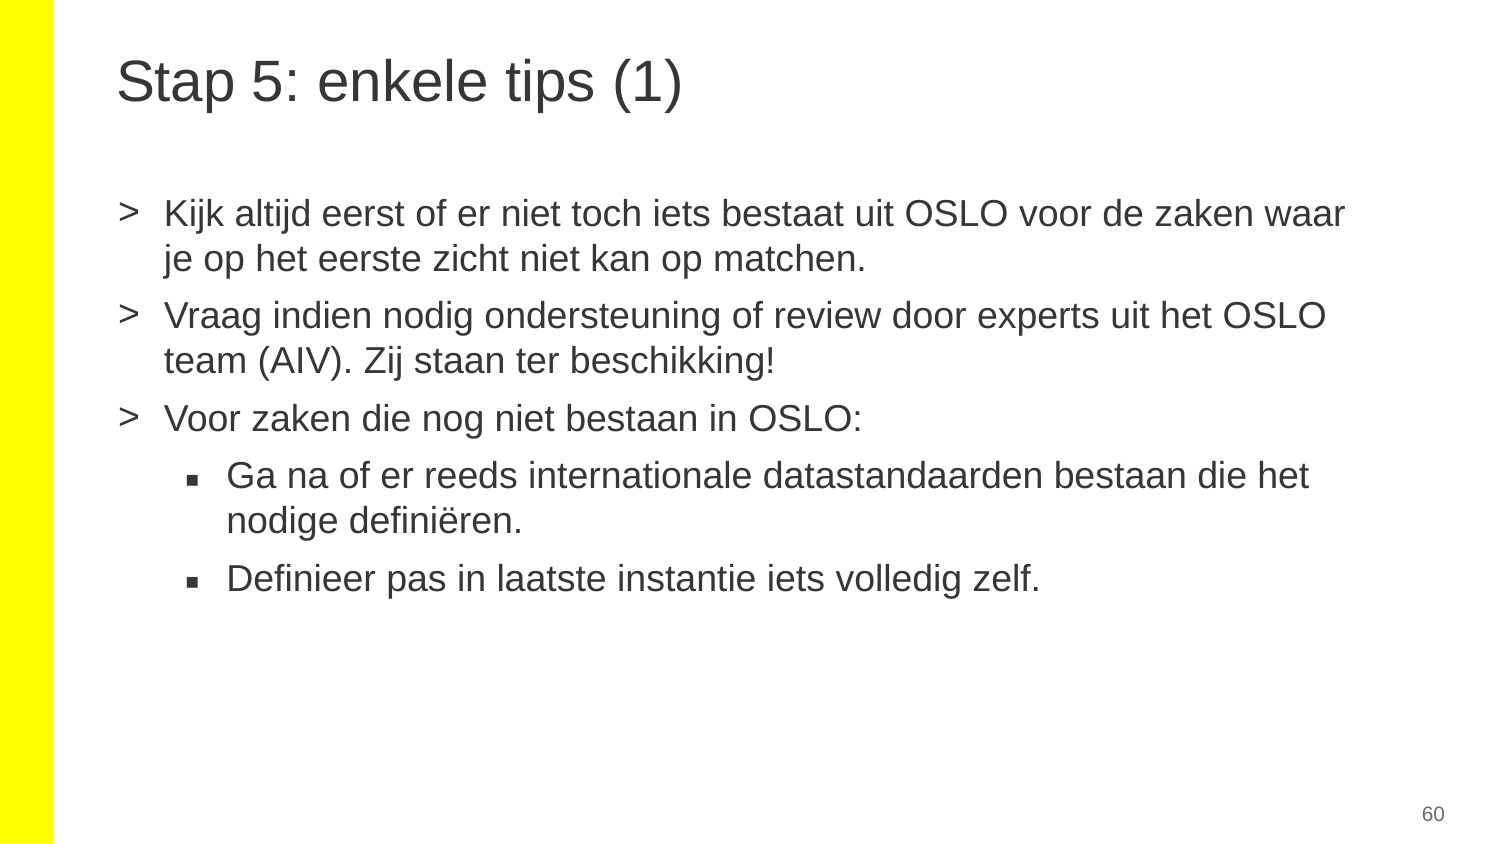

# Stap 5: enkele tips (1)
Kijk altijd eerst of er niet toch iets bestaat uit OSLO voor de zaken waar je op het eerste zicht niet kan op matchen.
Vraag indien nodig ondersteuning of review door experts uit het OSLO team (AIV). Zij staan ter beschikking!
Voor zaken die nog niet bestaan in OSLO:
Ga na of er reeds internationale datastandaarden bestaan die het nodige definiëren.
Definieer pas in laatste instantie iets volledig zelf.

60